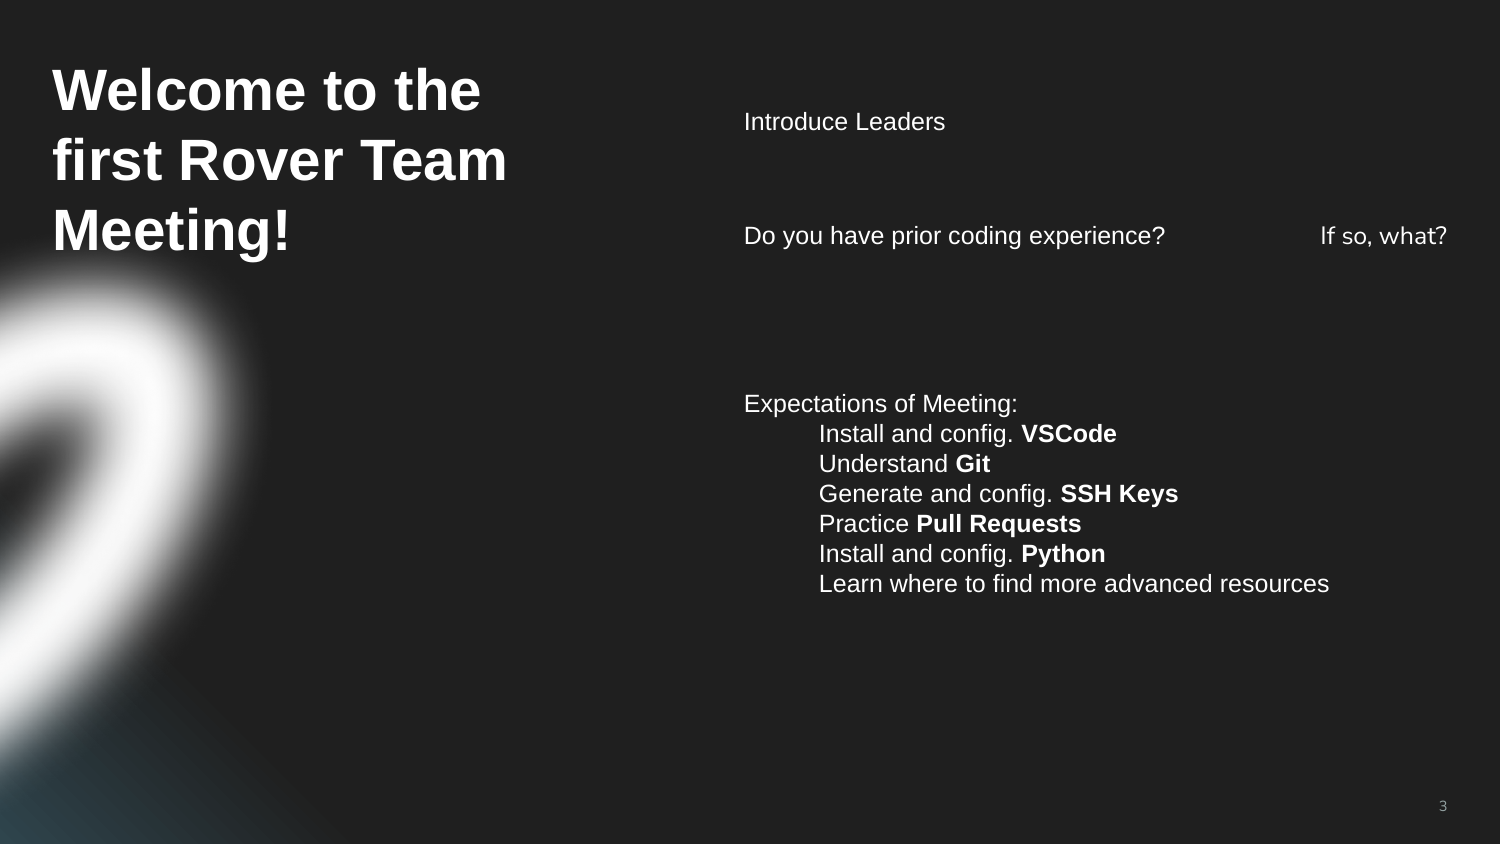

# Welcome to the first Rover Team Meeting!
Introduce Leaders

Do you have prior coding experience?
If so, what?

Expectations of Meeting:
Install and config. VSCode
Understand Git
Generate and config. SSH Keys
Practice Pull Requests
Install and config. Python
Learn where to find more advanced resources